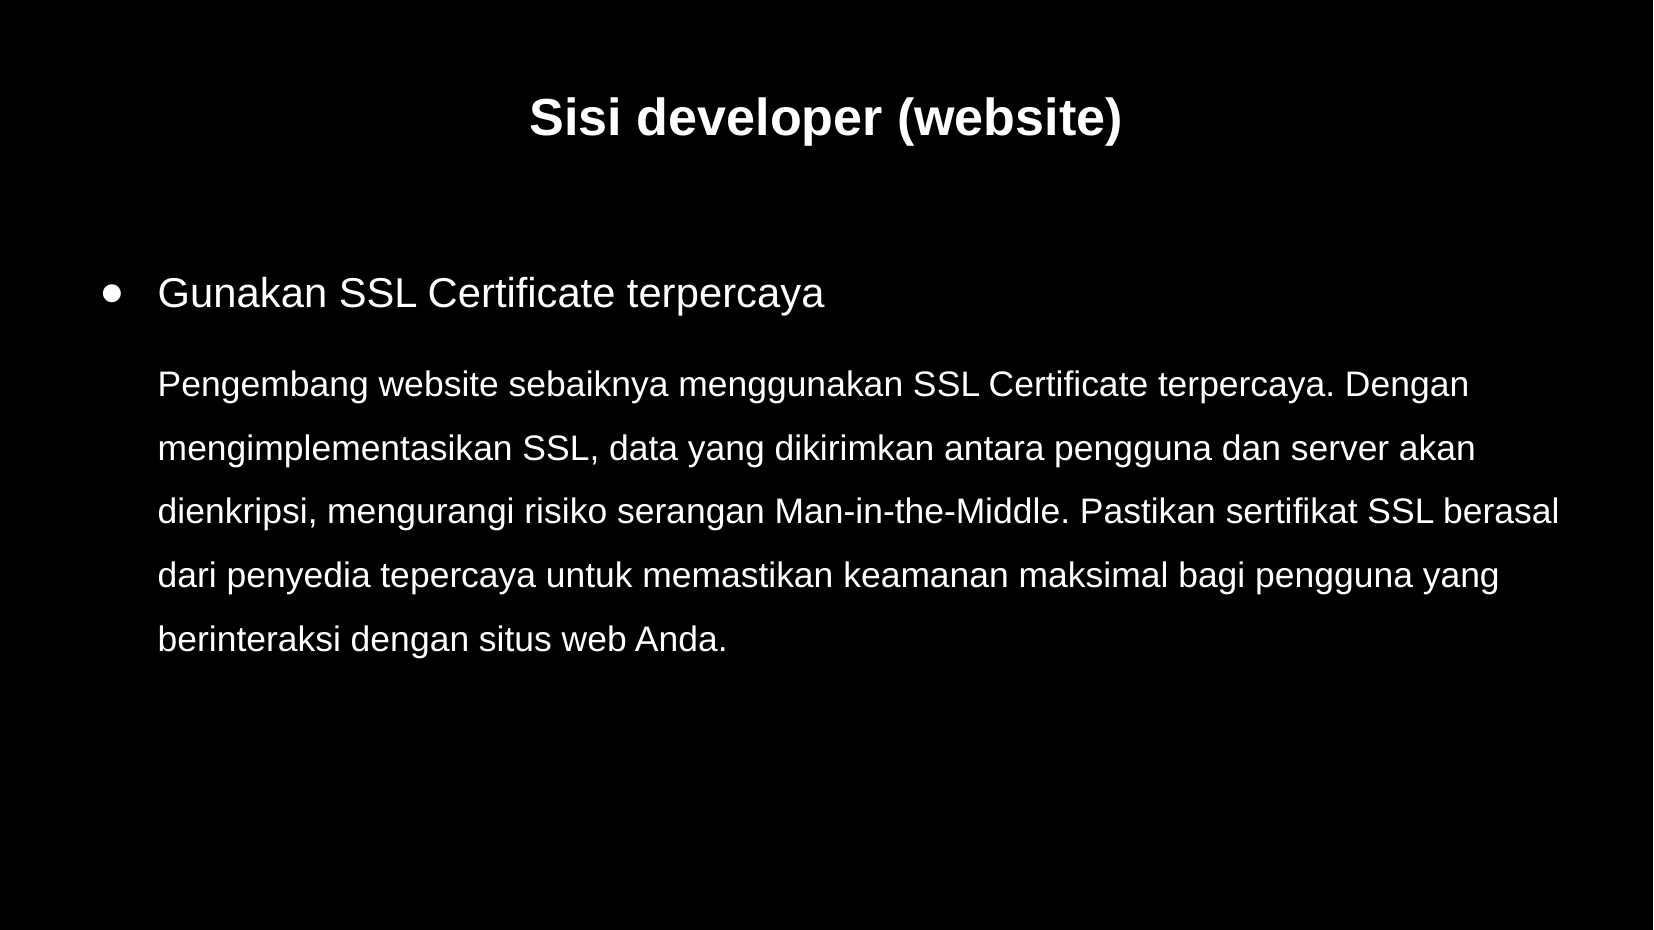

Sisi developer (website)

Gunakan SSL Certificate terpercaya
Pengembang website sebaiknya menggunakan SSL Certificate terpercaya. Dengan mengimplementasikan SSL, data yang dikirimkan antara pengguna dan server akan dienkripsi, mengurangi risiko serangan Man-in-the-Middle. Pastikan sertifikat SSL berasal dari penyedia tepercaya untuk memastikan keamanan maksimal bagi pengguna yang berinteraksi dengan situs web Anda.